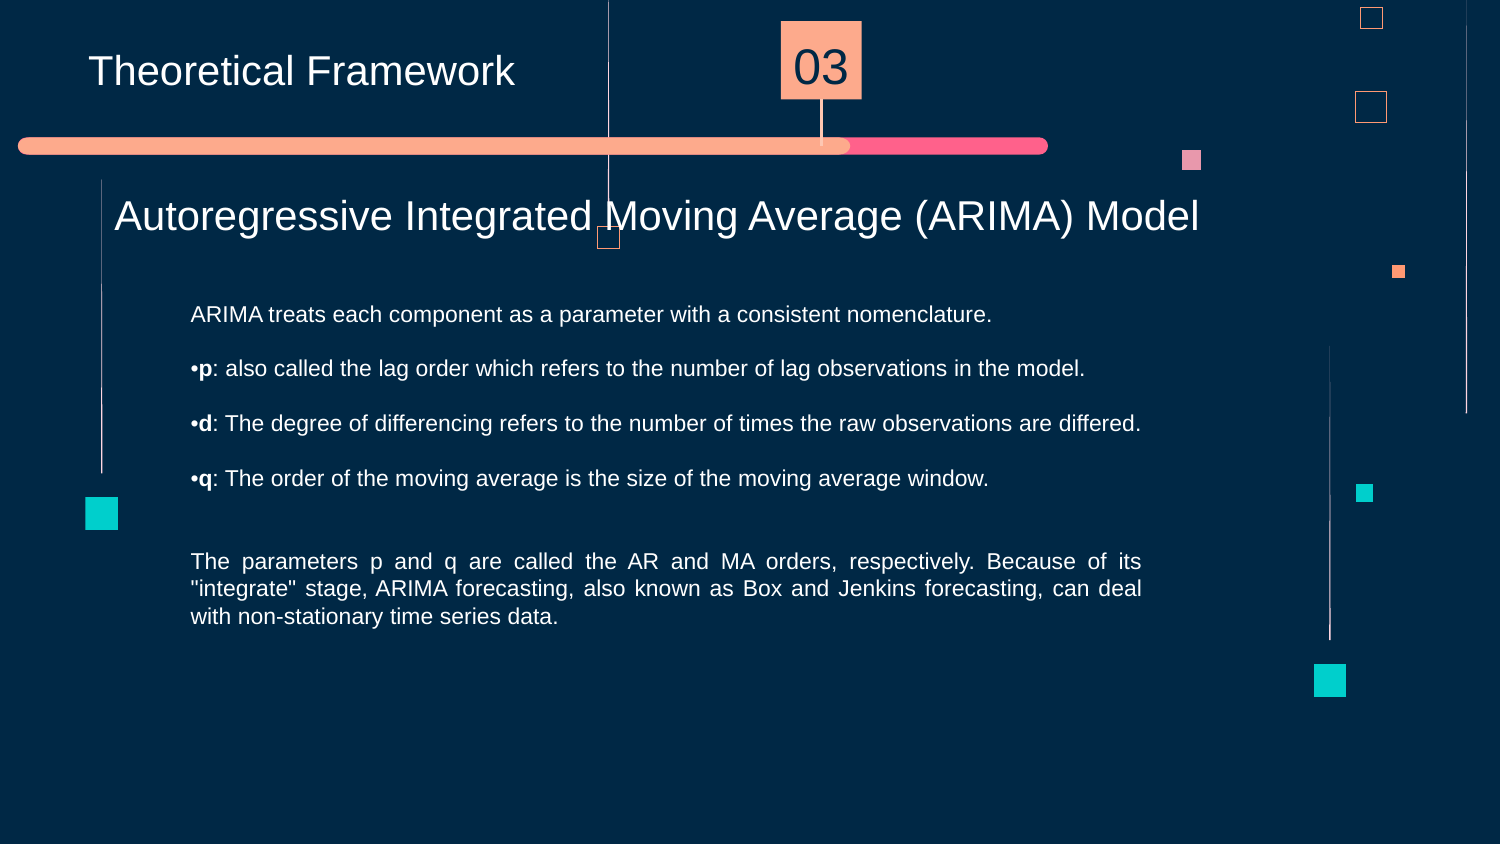

03
# Theoretical Framework

Autoregressive Integrated Moving Average (ARIMA) Model
ARIMA treats each component as a parameter with a consistent nomenclature.

•p: also called the lag order which refers to the number of lag observations in the model.

•d: The degree of differencing refers to the number of times the raw observations are differed.

•q: The order of the moving average is the size of the moving average window.

The parameters p and q are called the AR and MA orders, respectively. Because of its "integrate" stage, ARIMA forecasting, also known as Box and Jenkins forecasting, can deal with non-stationary time series data.